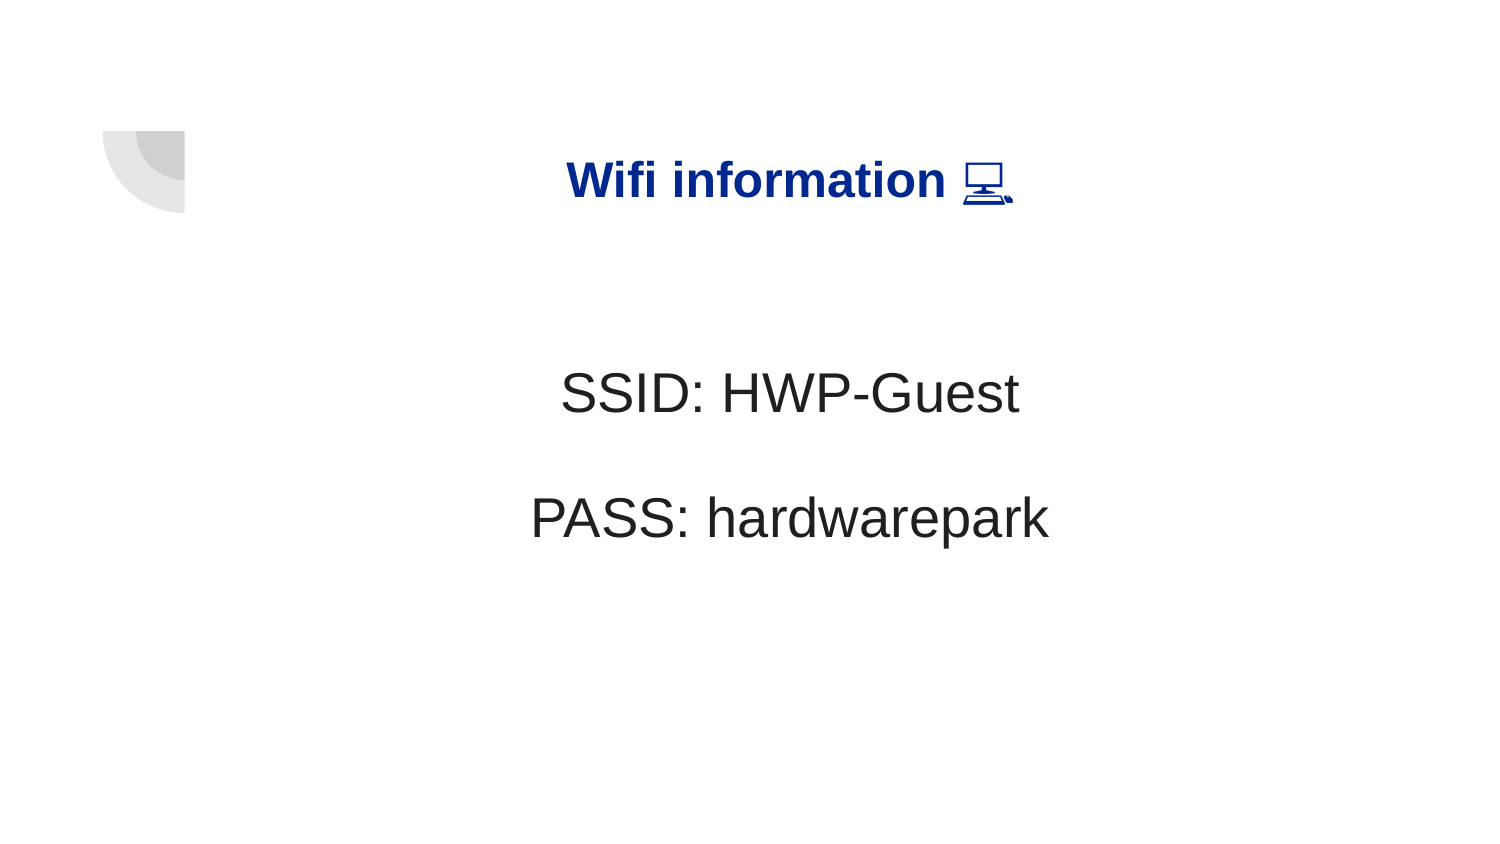

# Wifi information 💻
SSID: HWP-Guest

PASS: hardwarepark